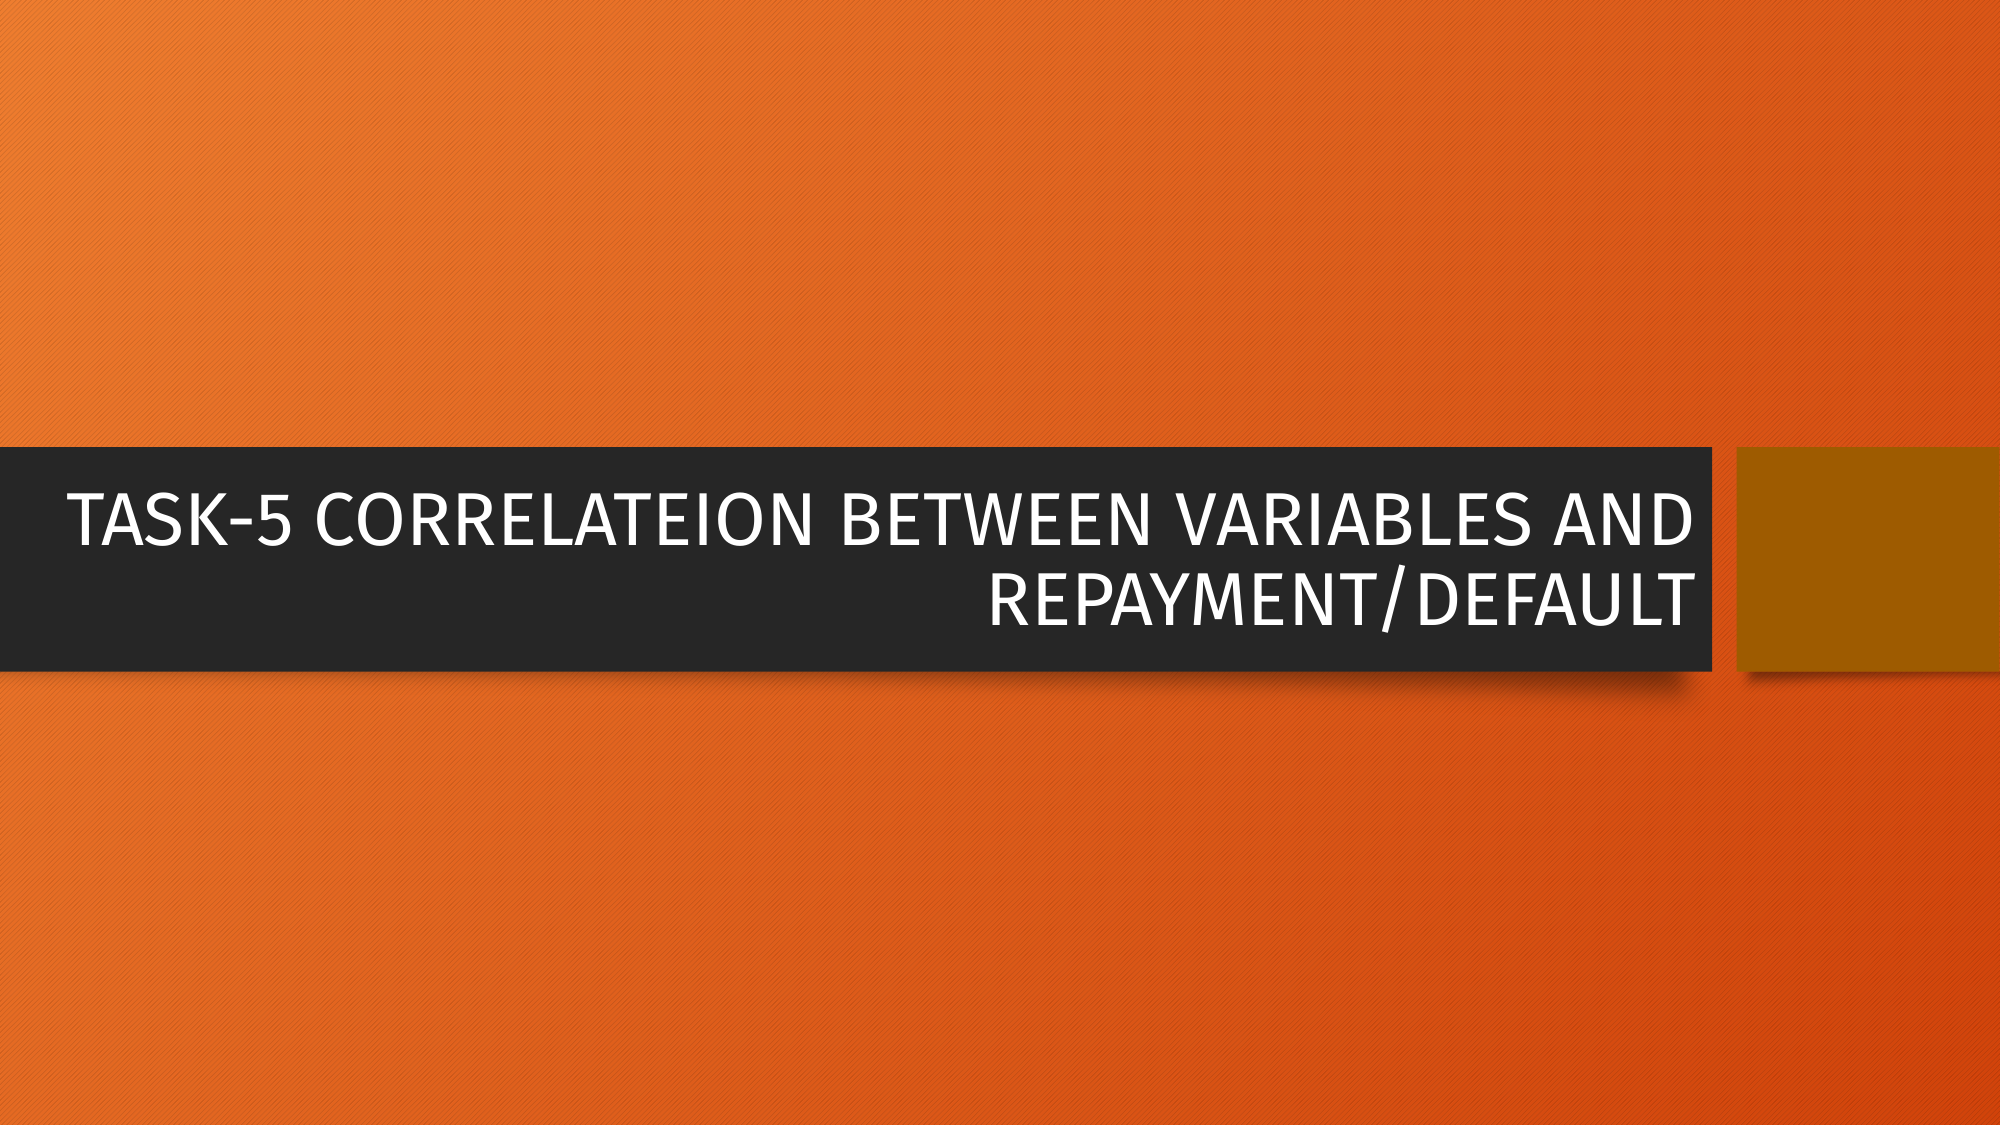

# TASK-5 CORRELATEION BETWEEN VARIABLES AND REPAYMENT/DEFAULT